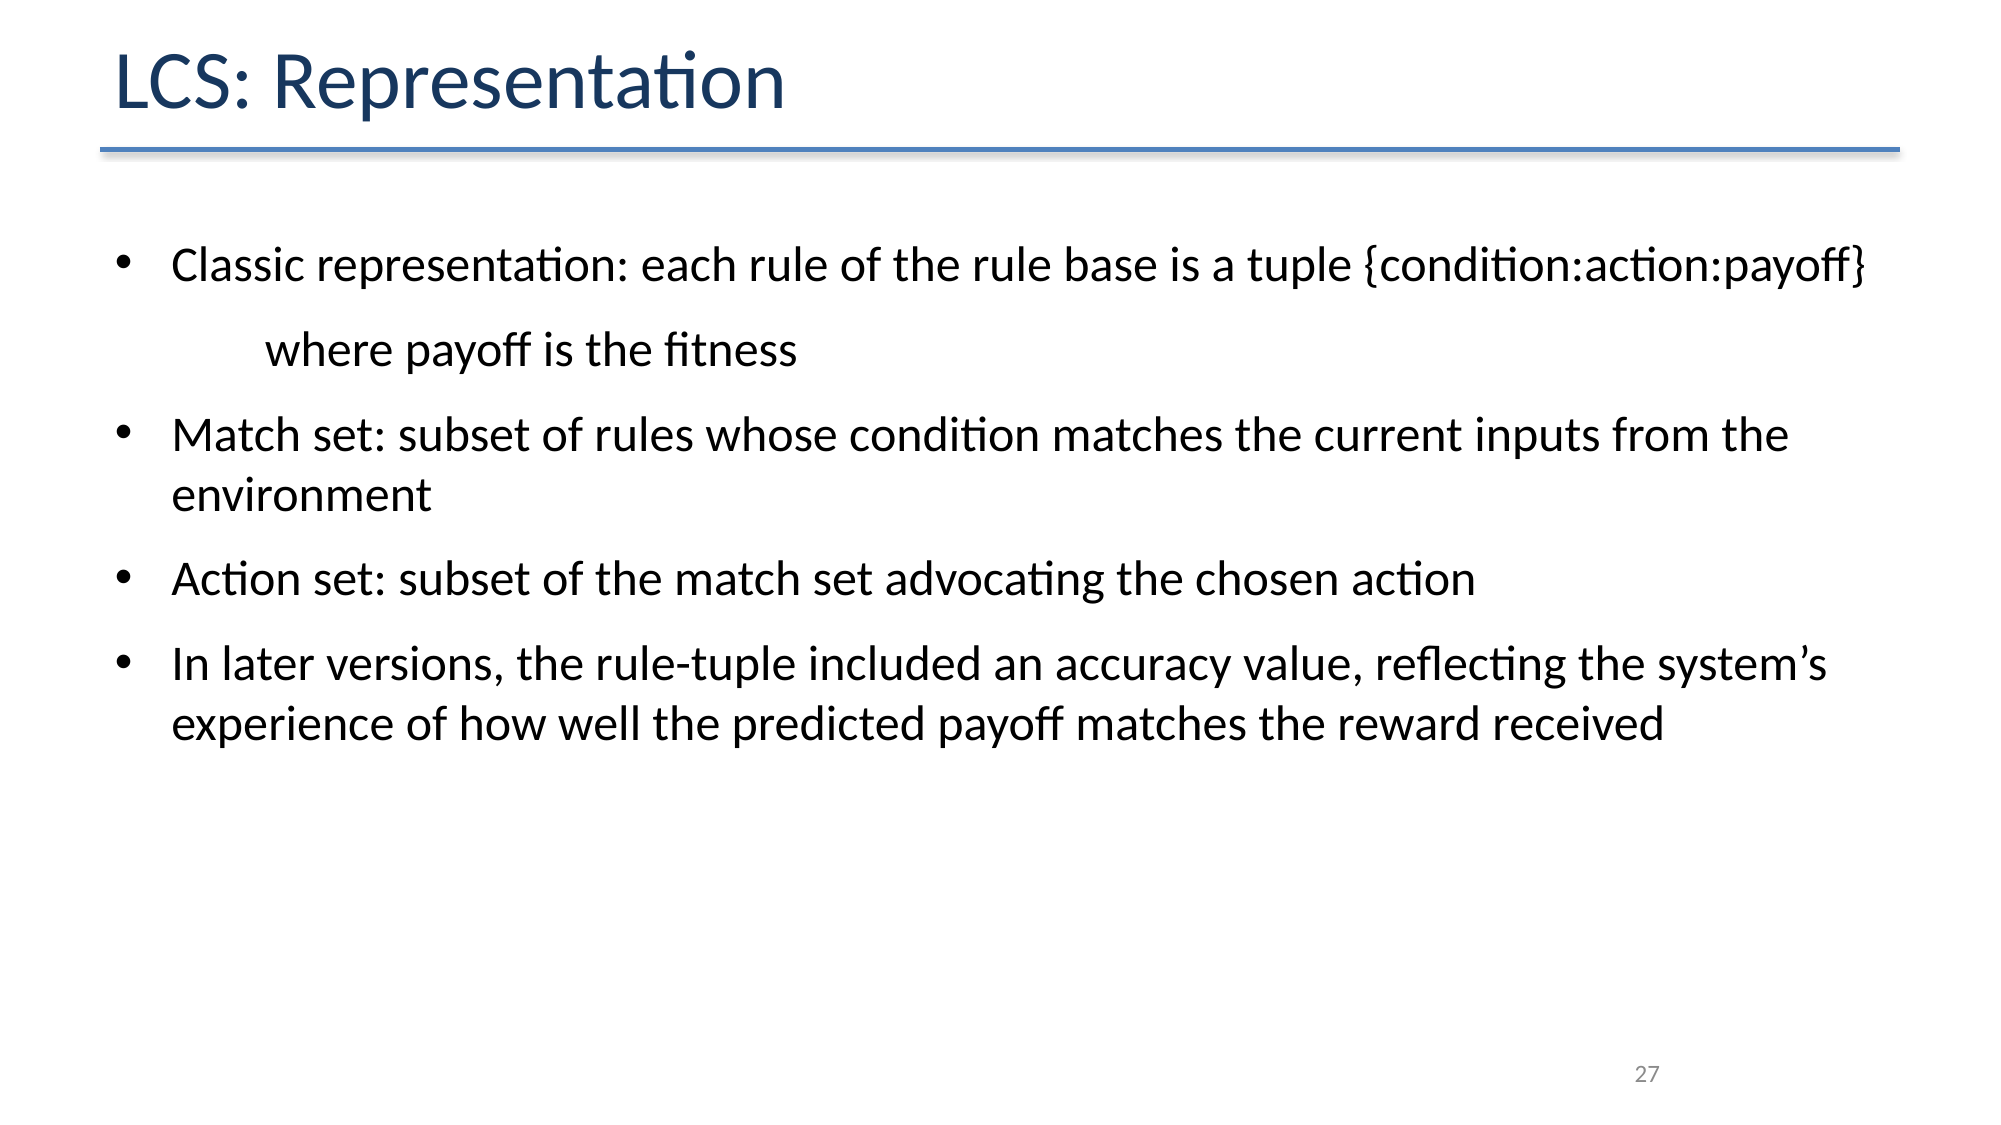

# LCS: Representation
Classic representation: each rule of the rule base is a tuple {condition:action:payoff}
	where payoff is the fitness
Match set: subset of rules whose condition matches the current inputs from the environment
Action set: subset of the match set advocating the chosen action
In later versions, the rule-tuple included an accuracy value, reflecting the system’s experience of how well the predicted payoff matches the reward received
27